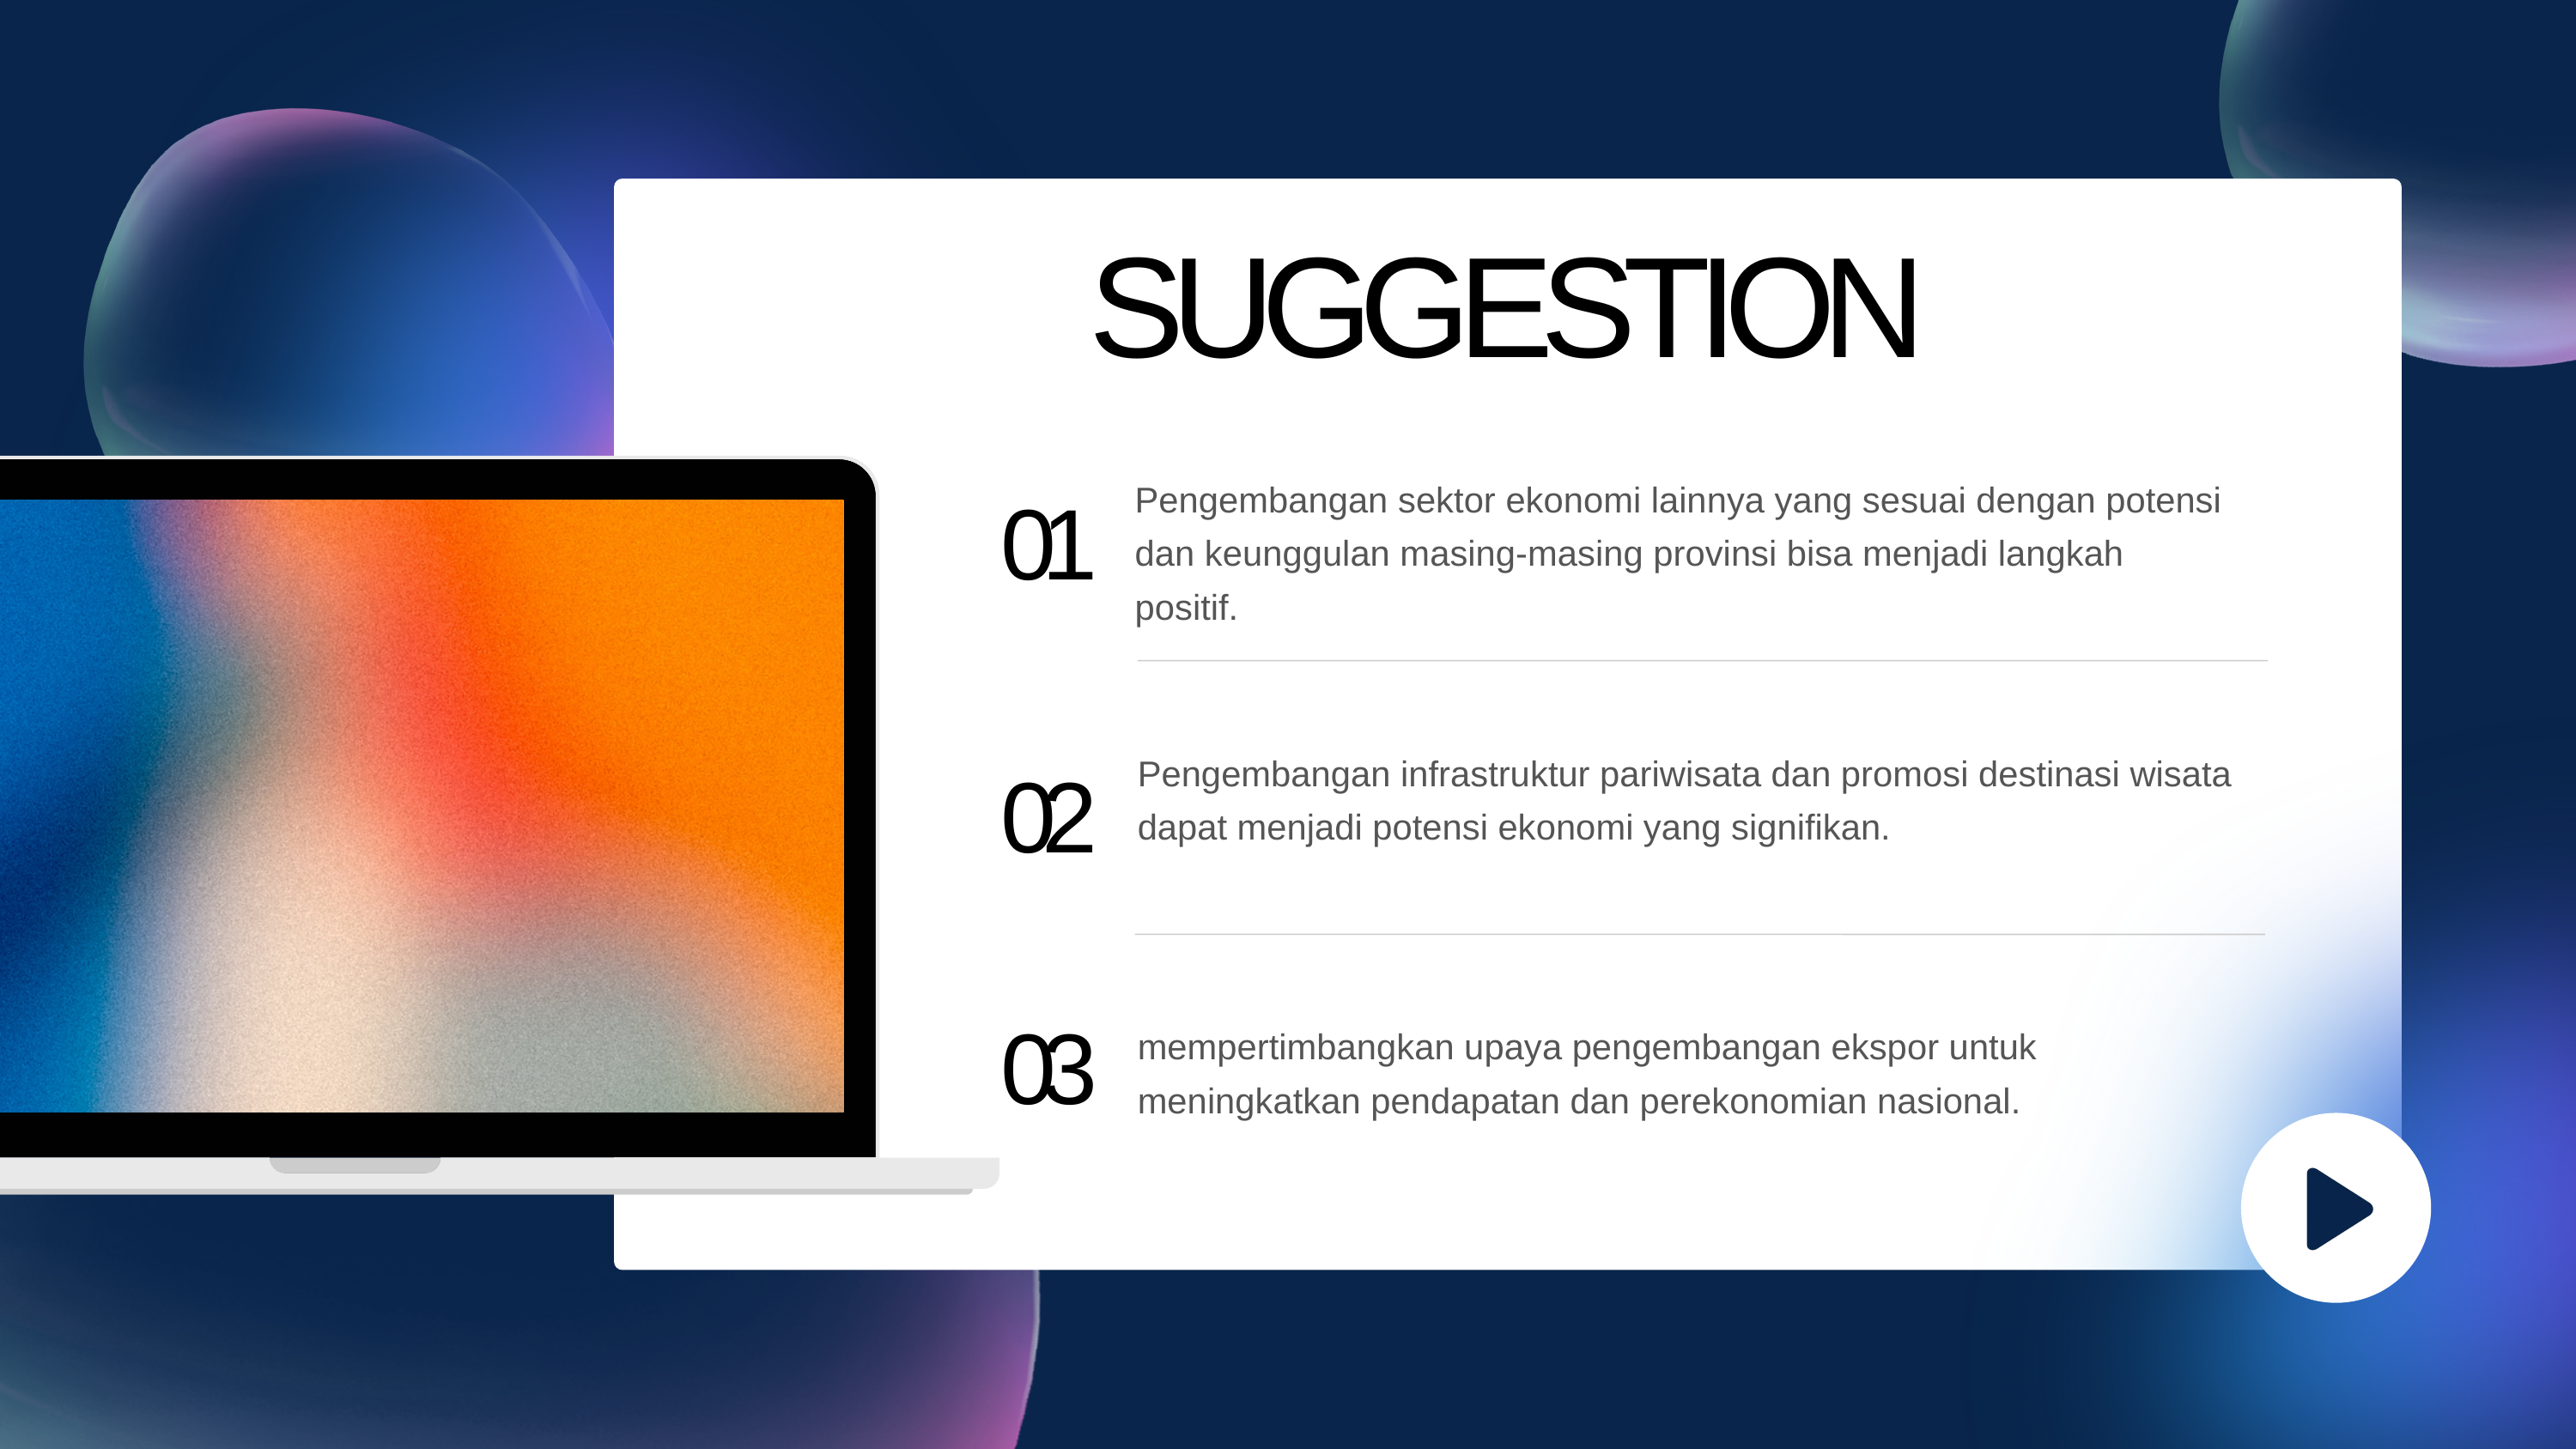

SUGGESTION

01
Pengembangan sektor ekonomi lainnya yang sesuai dengan potensi dan keunggulan masing-masing provinsi bisa menjadi langkah positif.

02
Pengembangan infrastruktur pariwisata dan promosi destinasi wisata dapat menjadi potensi ekonomi yang signifikan.

03
mempertimbangkan upaya pengembangan ekspor untuk meningkatkan pendapatan dan perekonomian nasional.